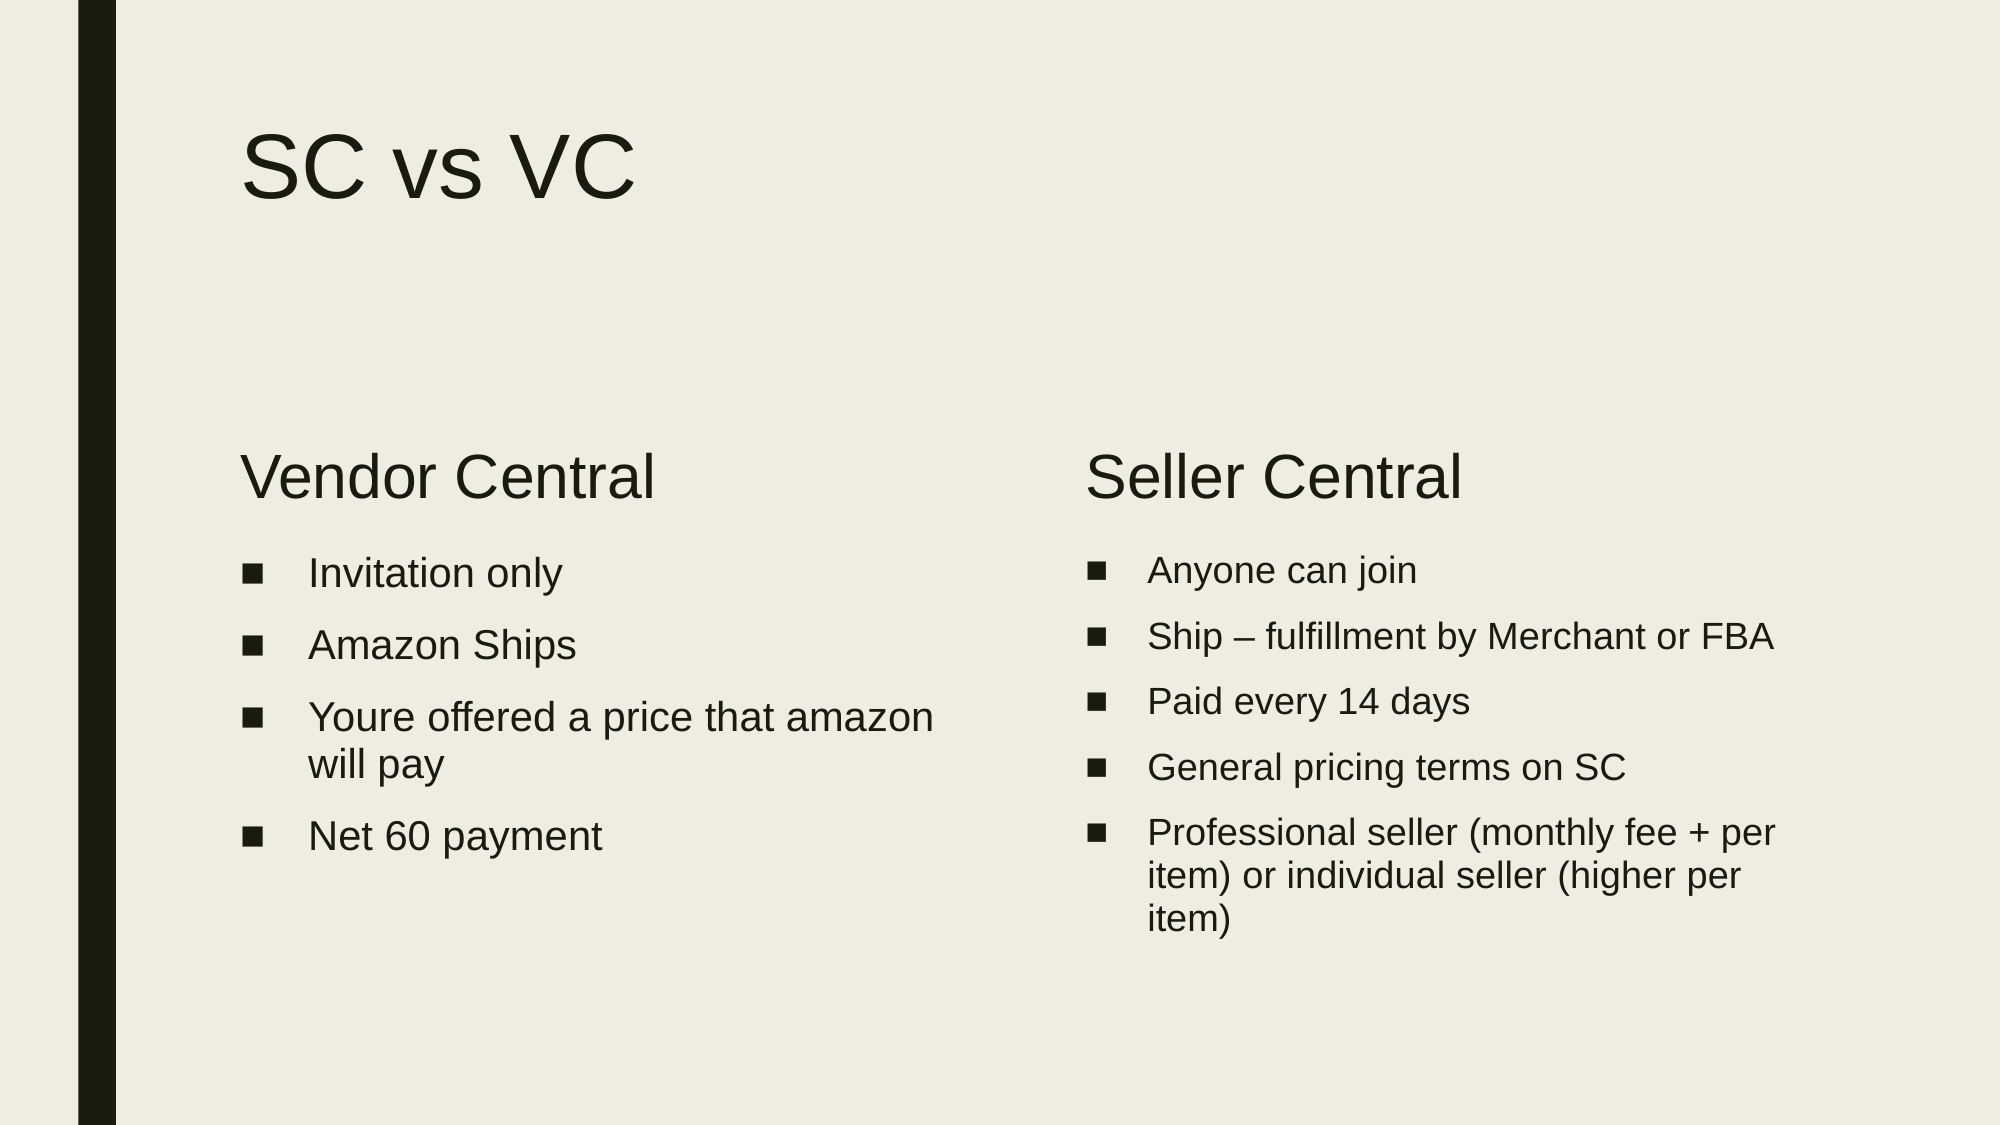

# SC vs VC
Vendor Central
Seller Central
Invitation only
Amazon Ships
Youre offered a price that amazon will pay
Net 60 payment
Anyone can join
Ship – fulfillment by Merchant or FBA
Paid every 14 days
General pricing terms on SC
Professional seller (monthly fee + per item) or individual seller (higher per item)